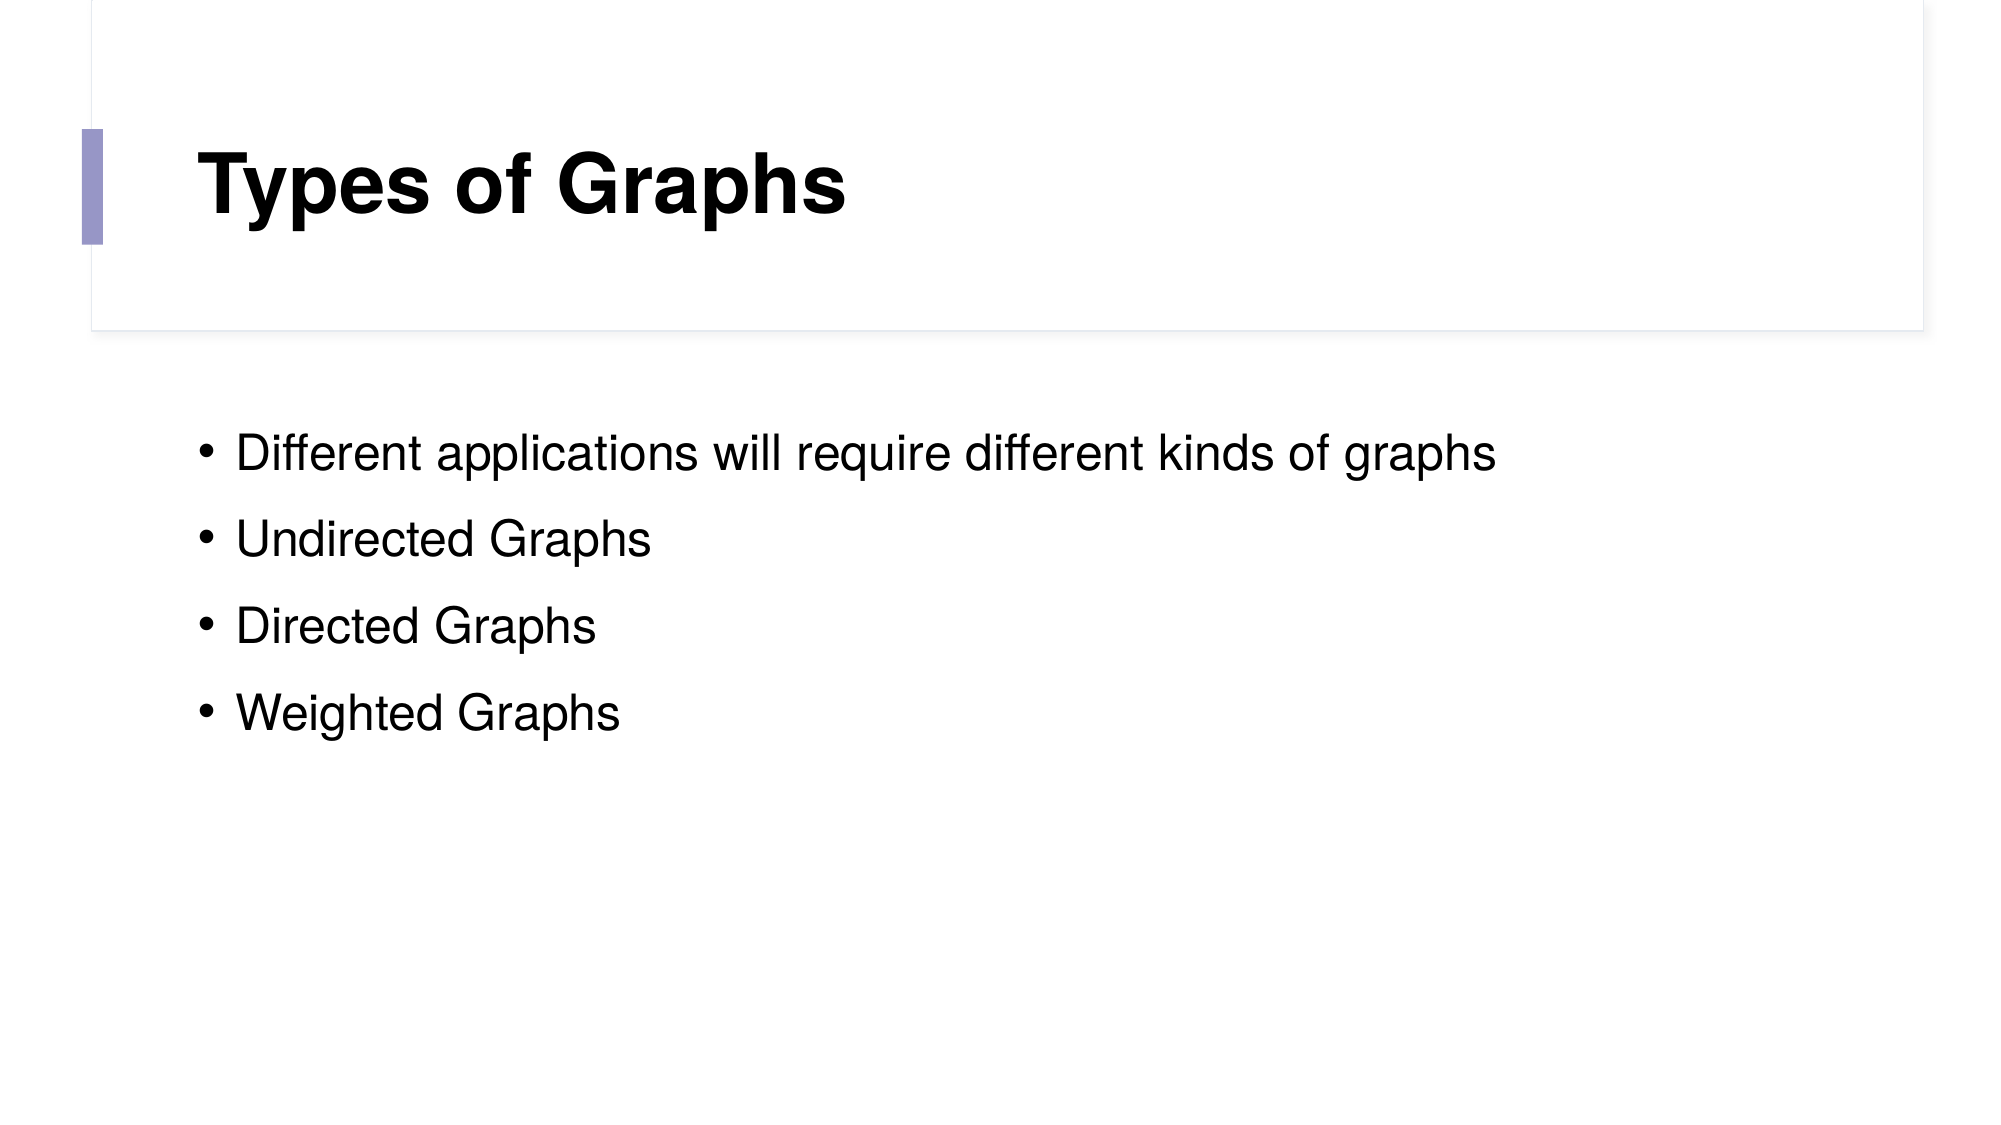

# Types of Graphs
Different applications will require different kinds of graphs
Undirected Graphs
Directed Graphs
Weighted Graphs